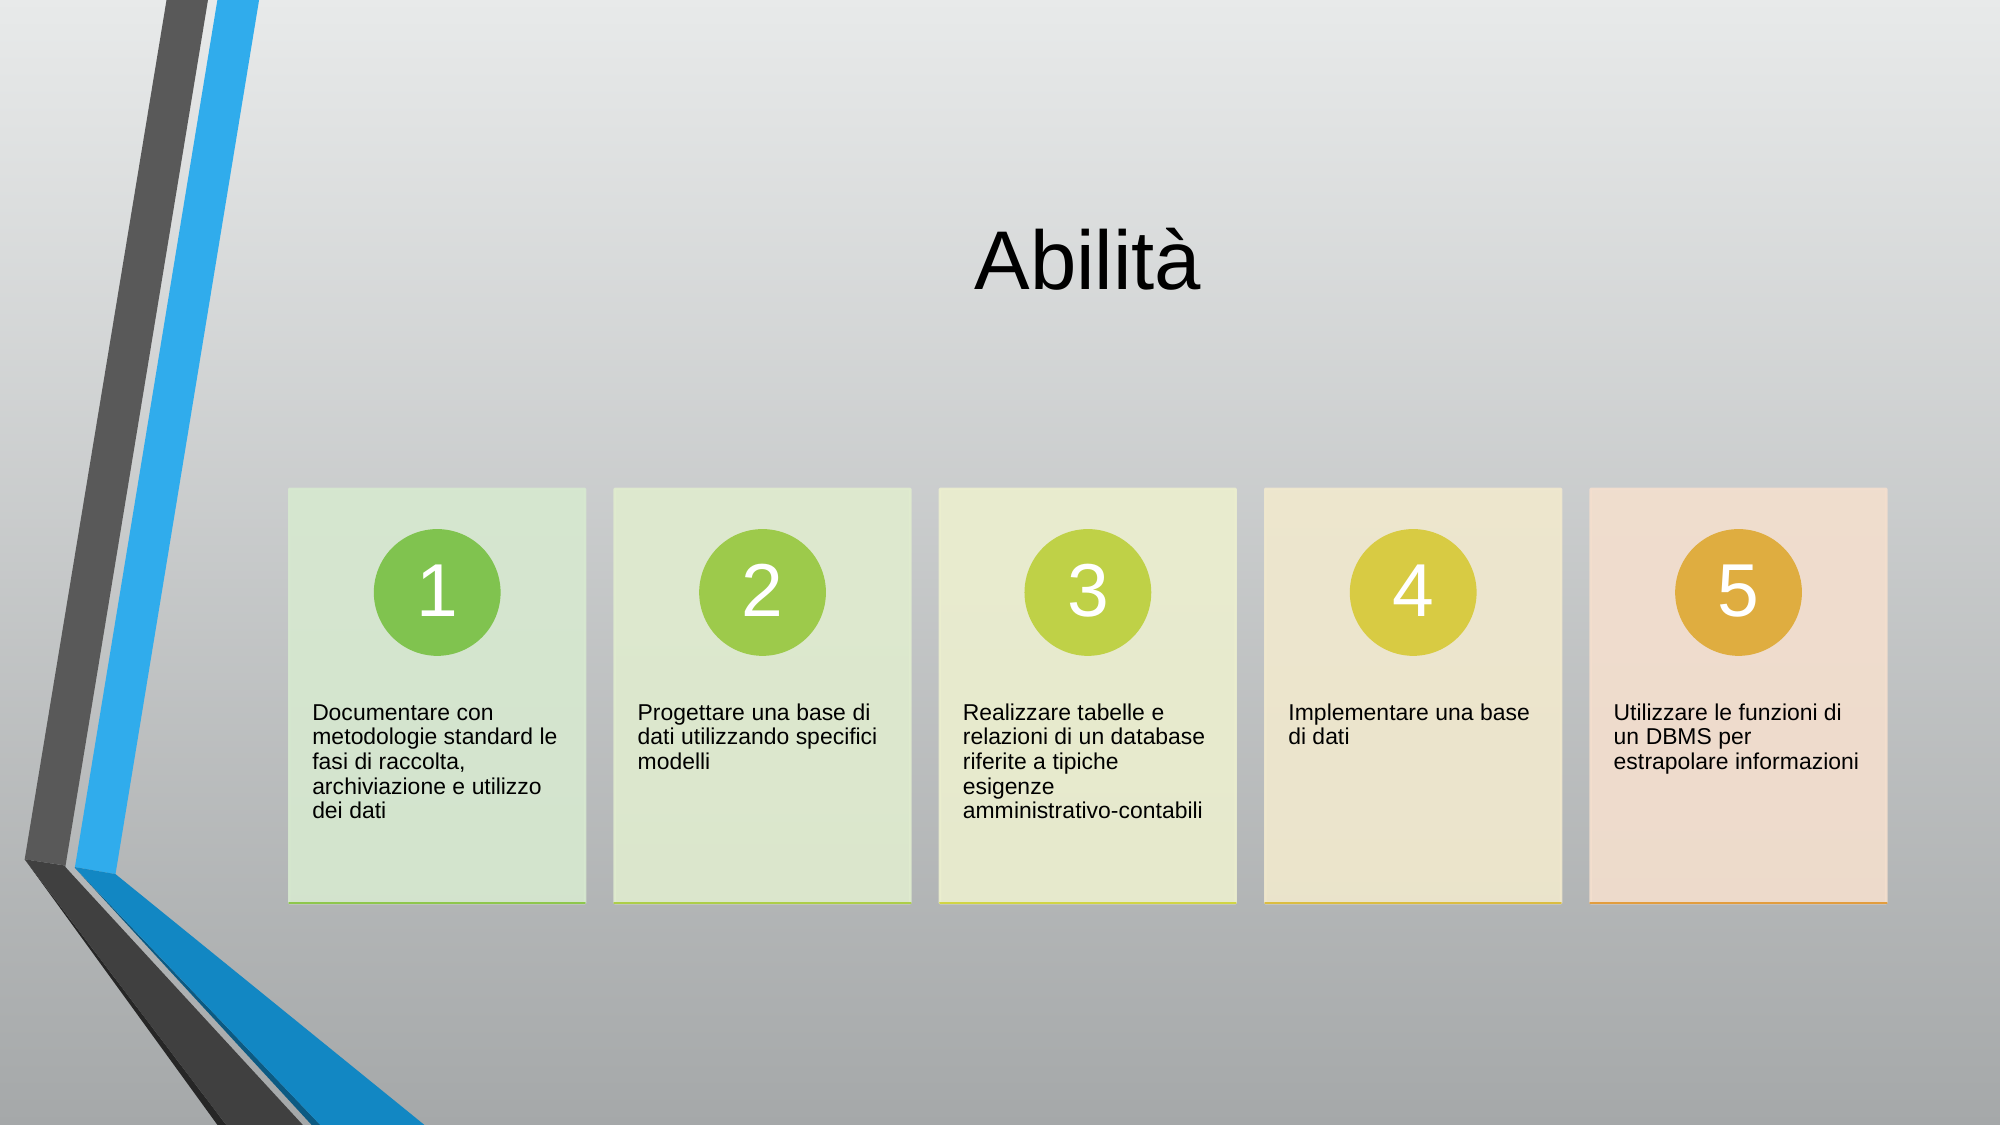

# Abilità
Documentare con metodologie standard le fasi di raccolta, archiviazione e utilizzo dei dati
1
Progettare una base di dati utilizzando specifici modelli
2
Realizzare tabelle e relazioni di un database riferite a tipiche esigenze amministrativo-contabili
3
Implementare una base di dati
4
Utilizzare le funzioni di un DBMS per estrapolare informazioni
5